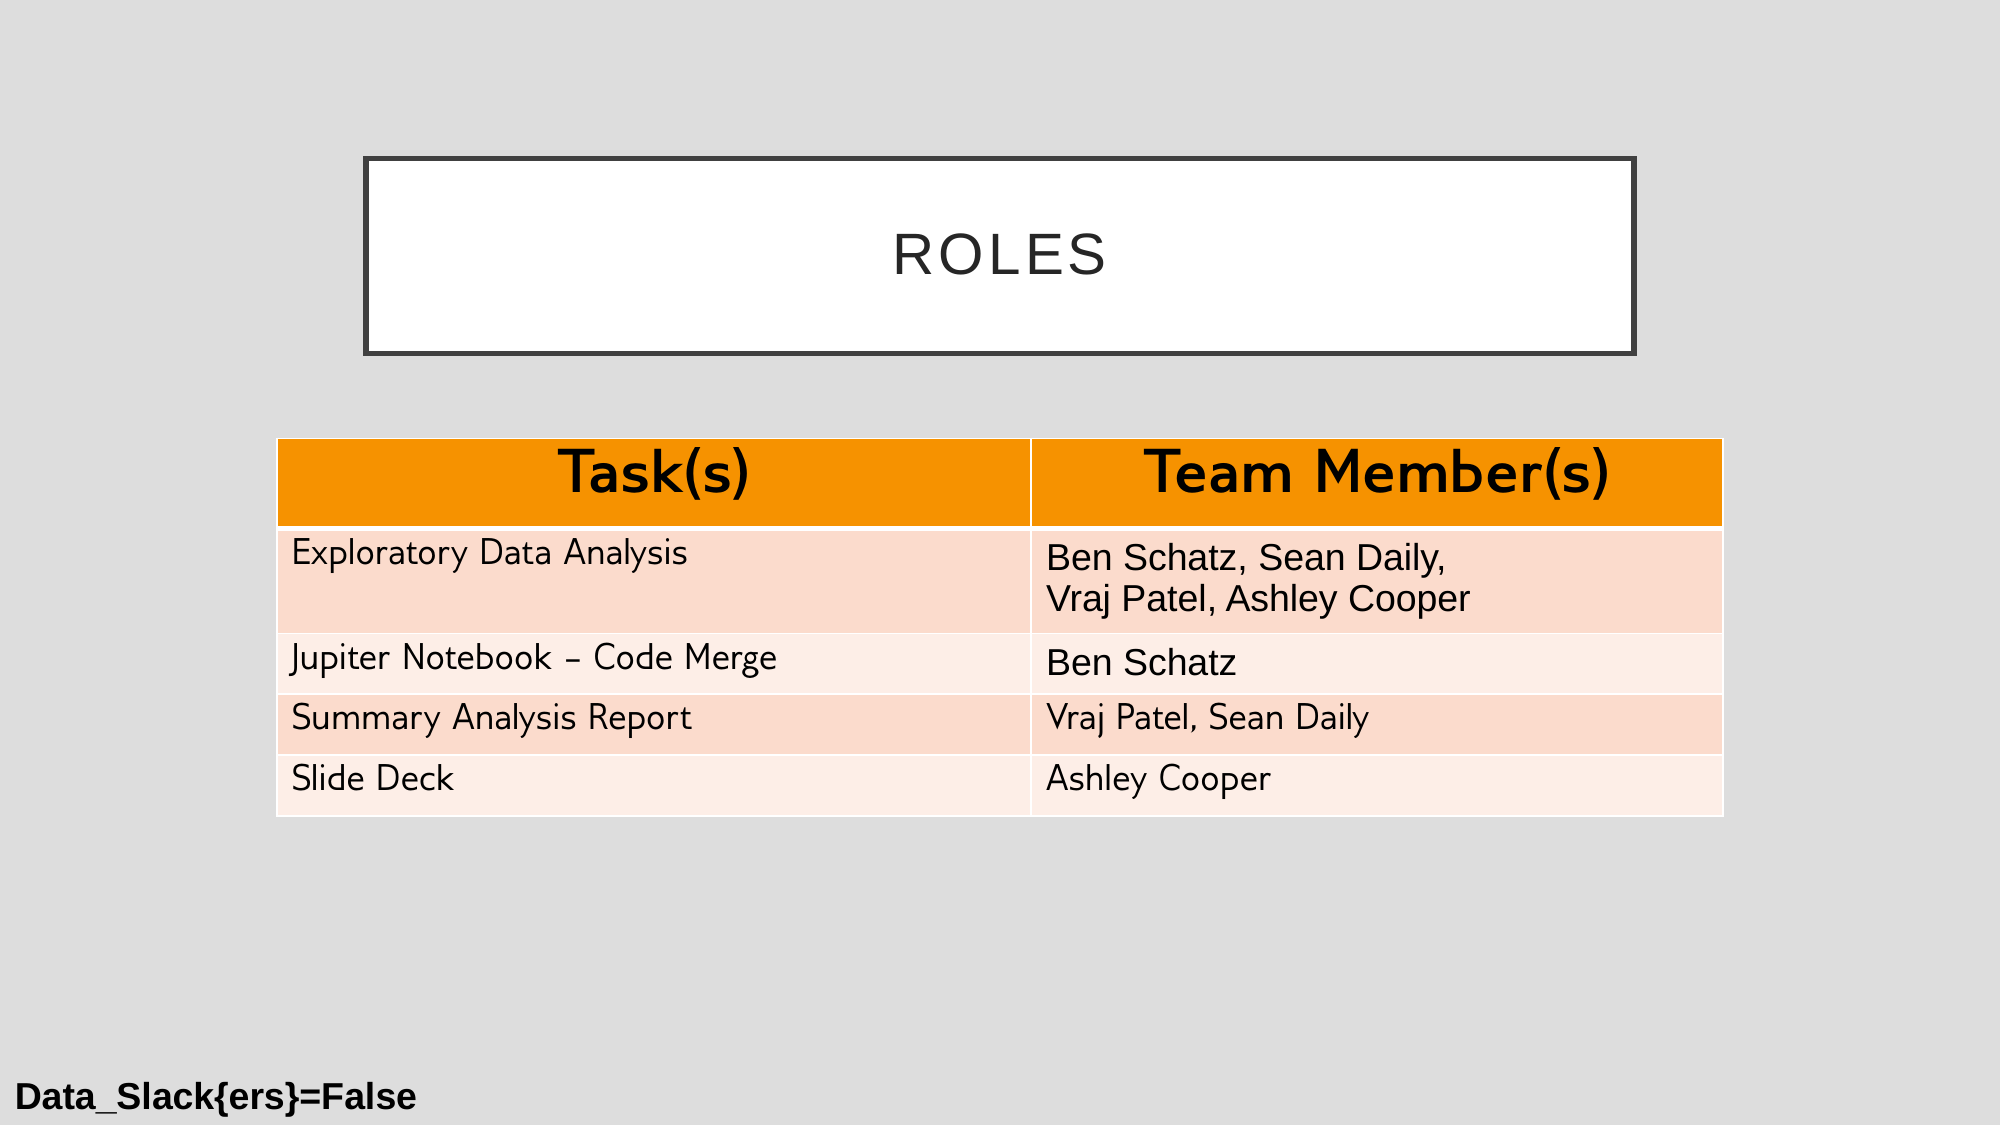

# ROLES
| Task(s) | Team Member(s) |
| --- | --- |
| Exploratory Data Analysis | Ben Schatz, Sean Daily, Vraj Patel, Ashley Cooper |
| Jupiter Notebook – Code Merge | Ben Schatz |
| Summary Analysis Report | Vraj Patel, Sean Daily |
| Slide Deck | Ashley Cooper |
Data_Slack{ers}=False